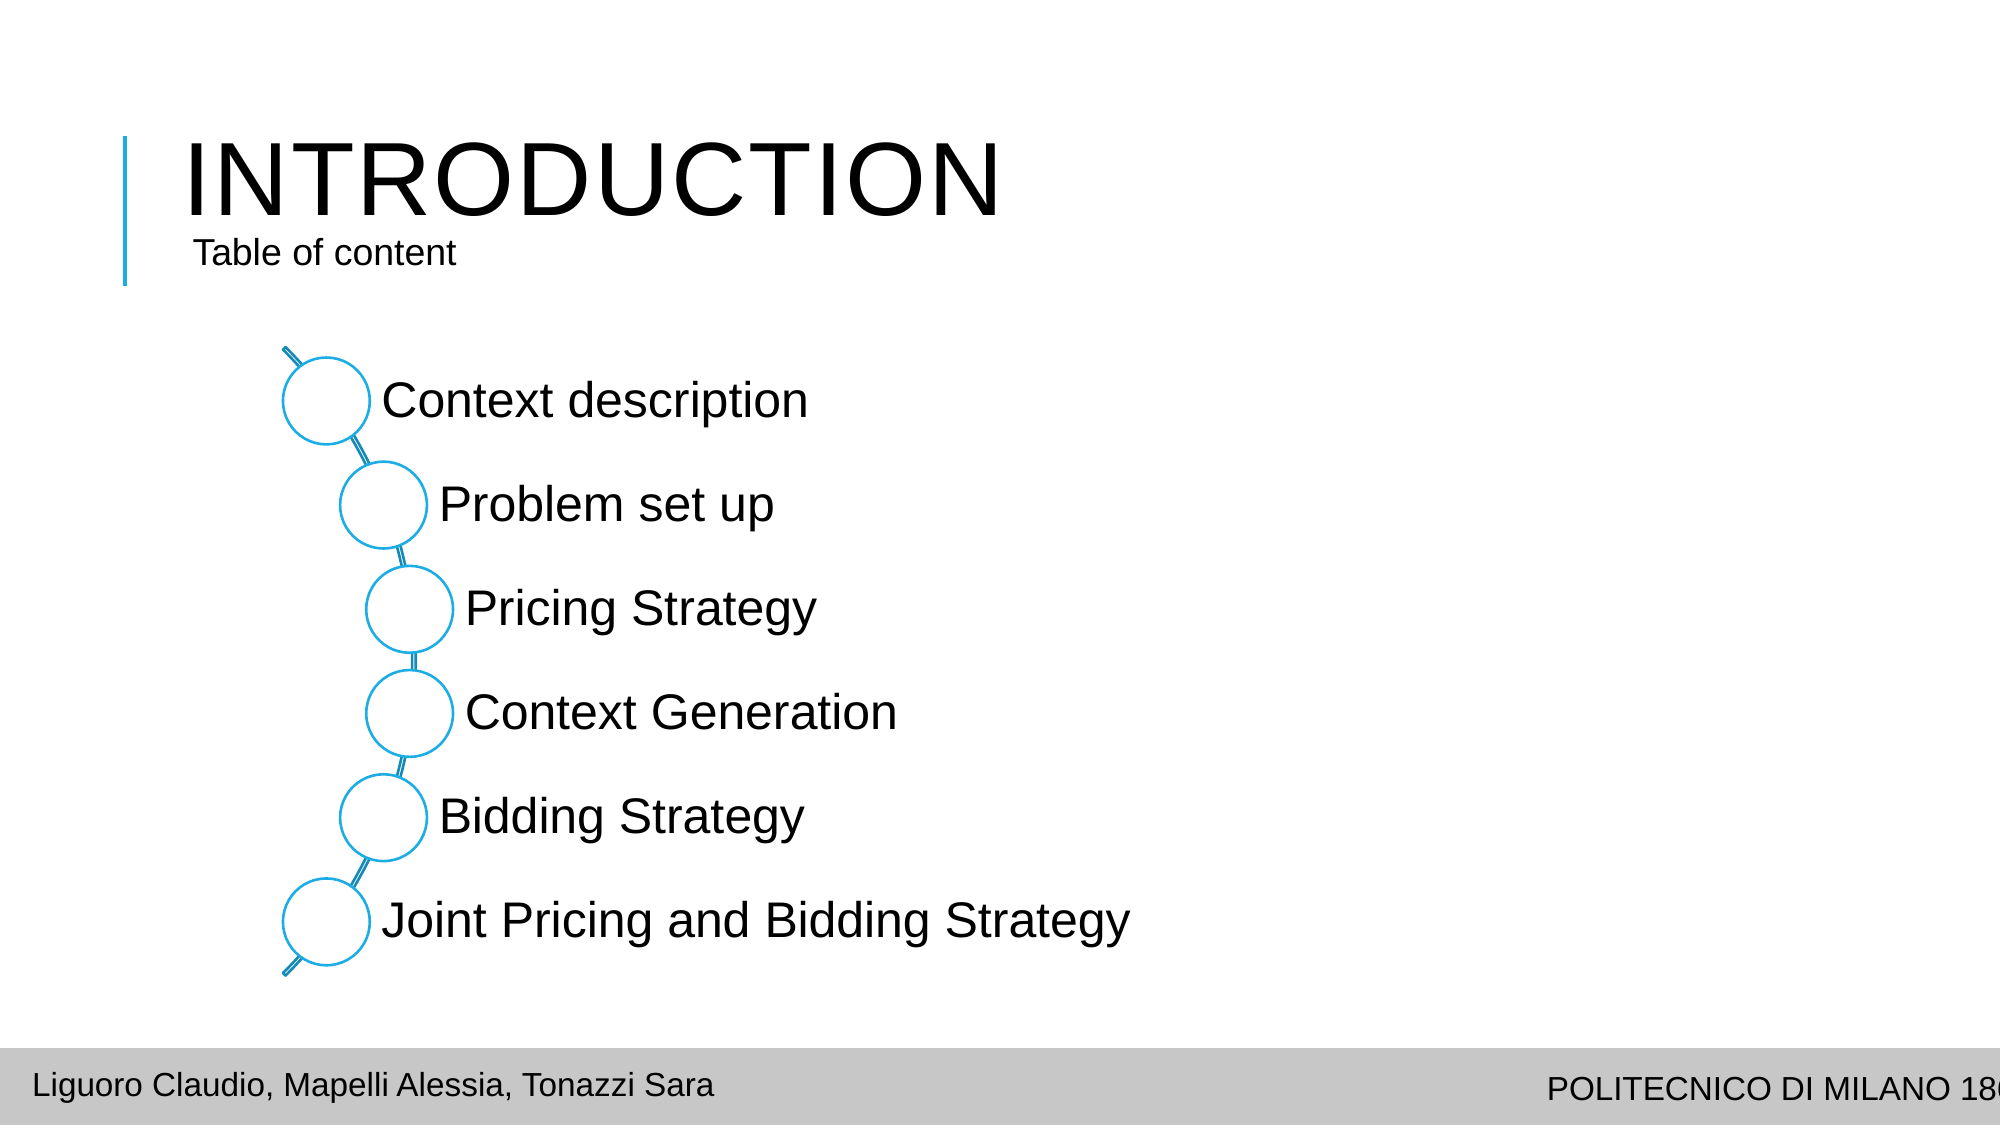

# Introduction
Table of content
Context description
Problem set up
Pricing Strategy
Context Generation
Bidding Strategy
Joint Pricing and Bidding Strategy

Liguoro Claudio, Mapelli Alessia, Tonazzi Sara
POLITECNICO DI MILANO 1863